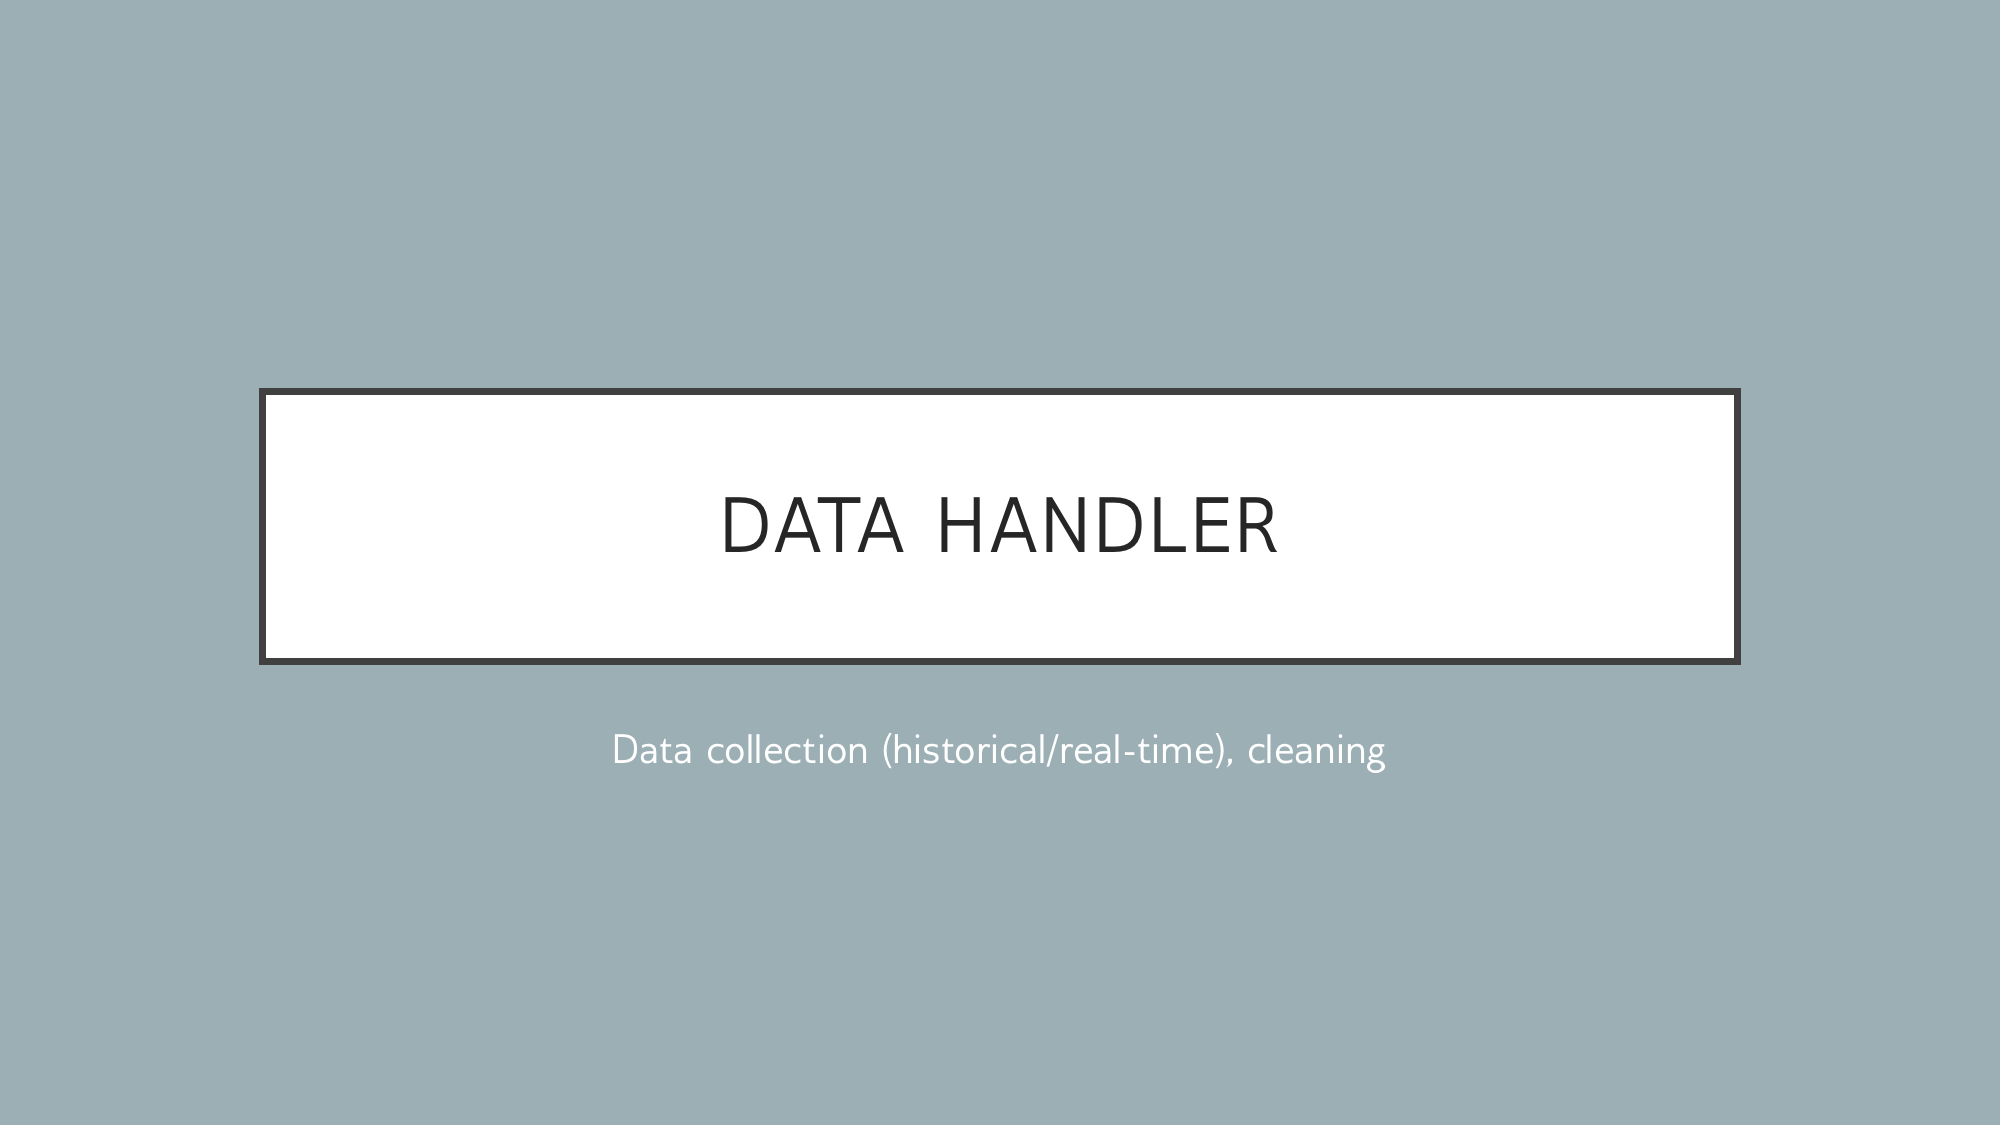

# Data Handler
Data collection (historical/real-time), cleaning